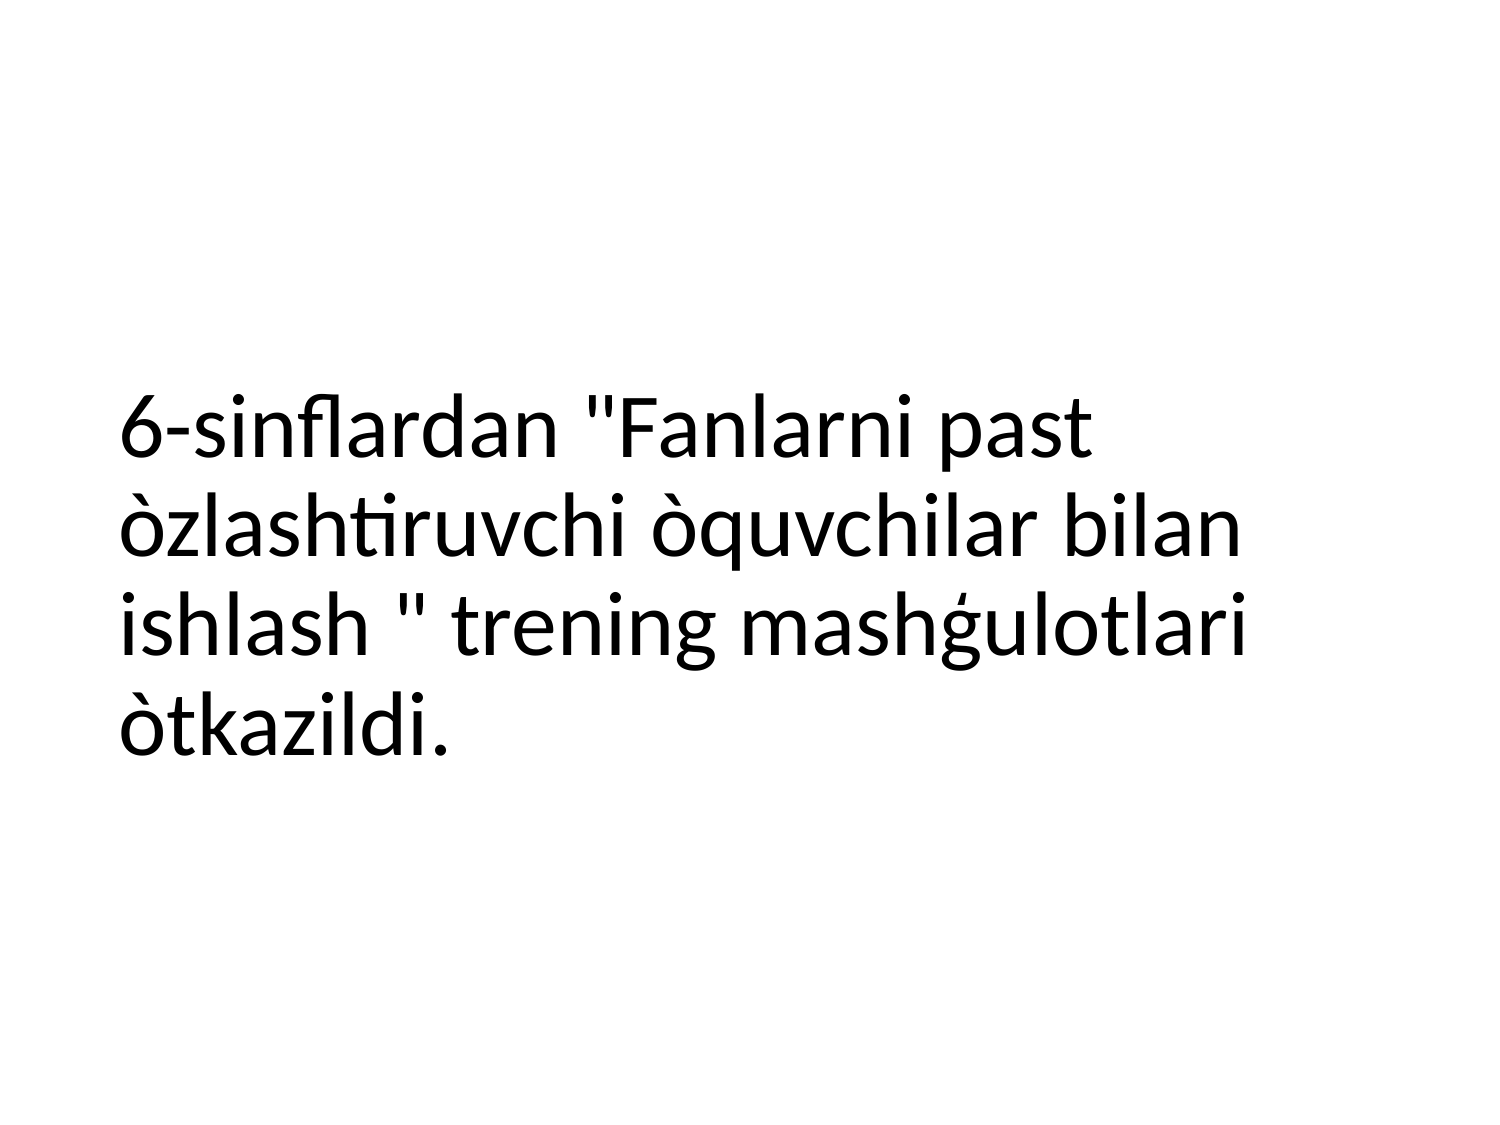

# 6-sinflardan "Fanlarni past òzlashtiruvchi òquvchilar bilan ishlash " trening mashģulotlari òtkazildi.